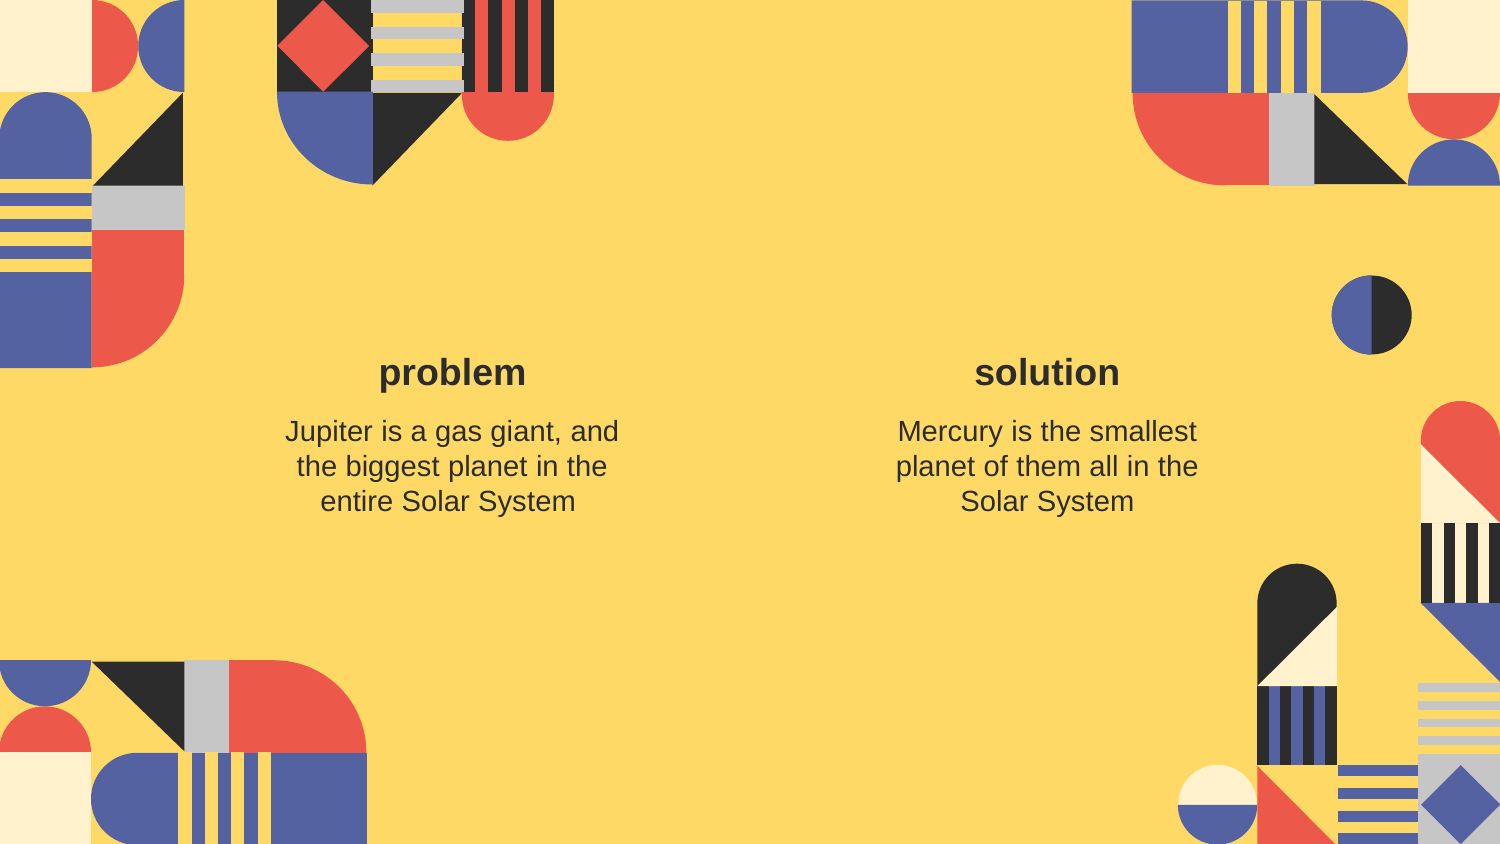

# problem
solution
Jupiter is a gas giant, and the biggest planet in the entire Solar System

Mercury is the smallest planet of them all in the Solar System